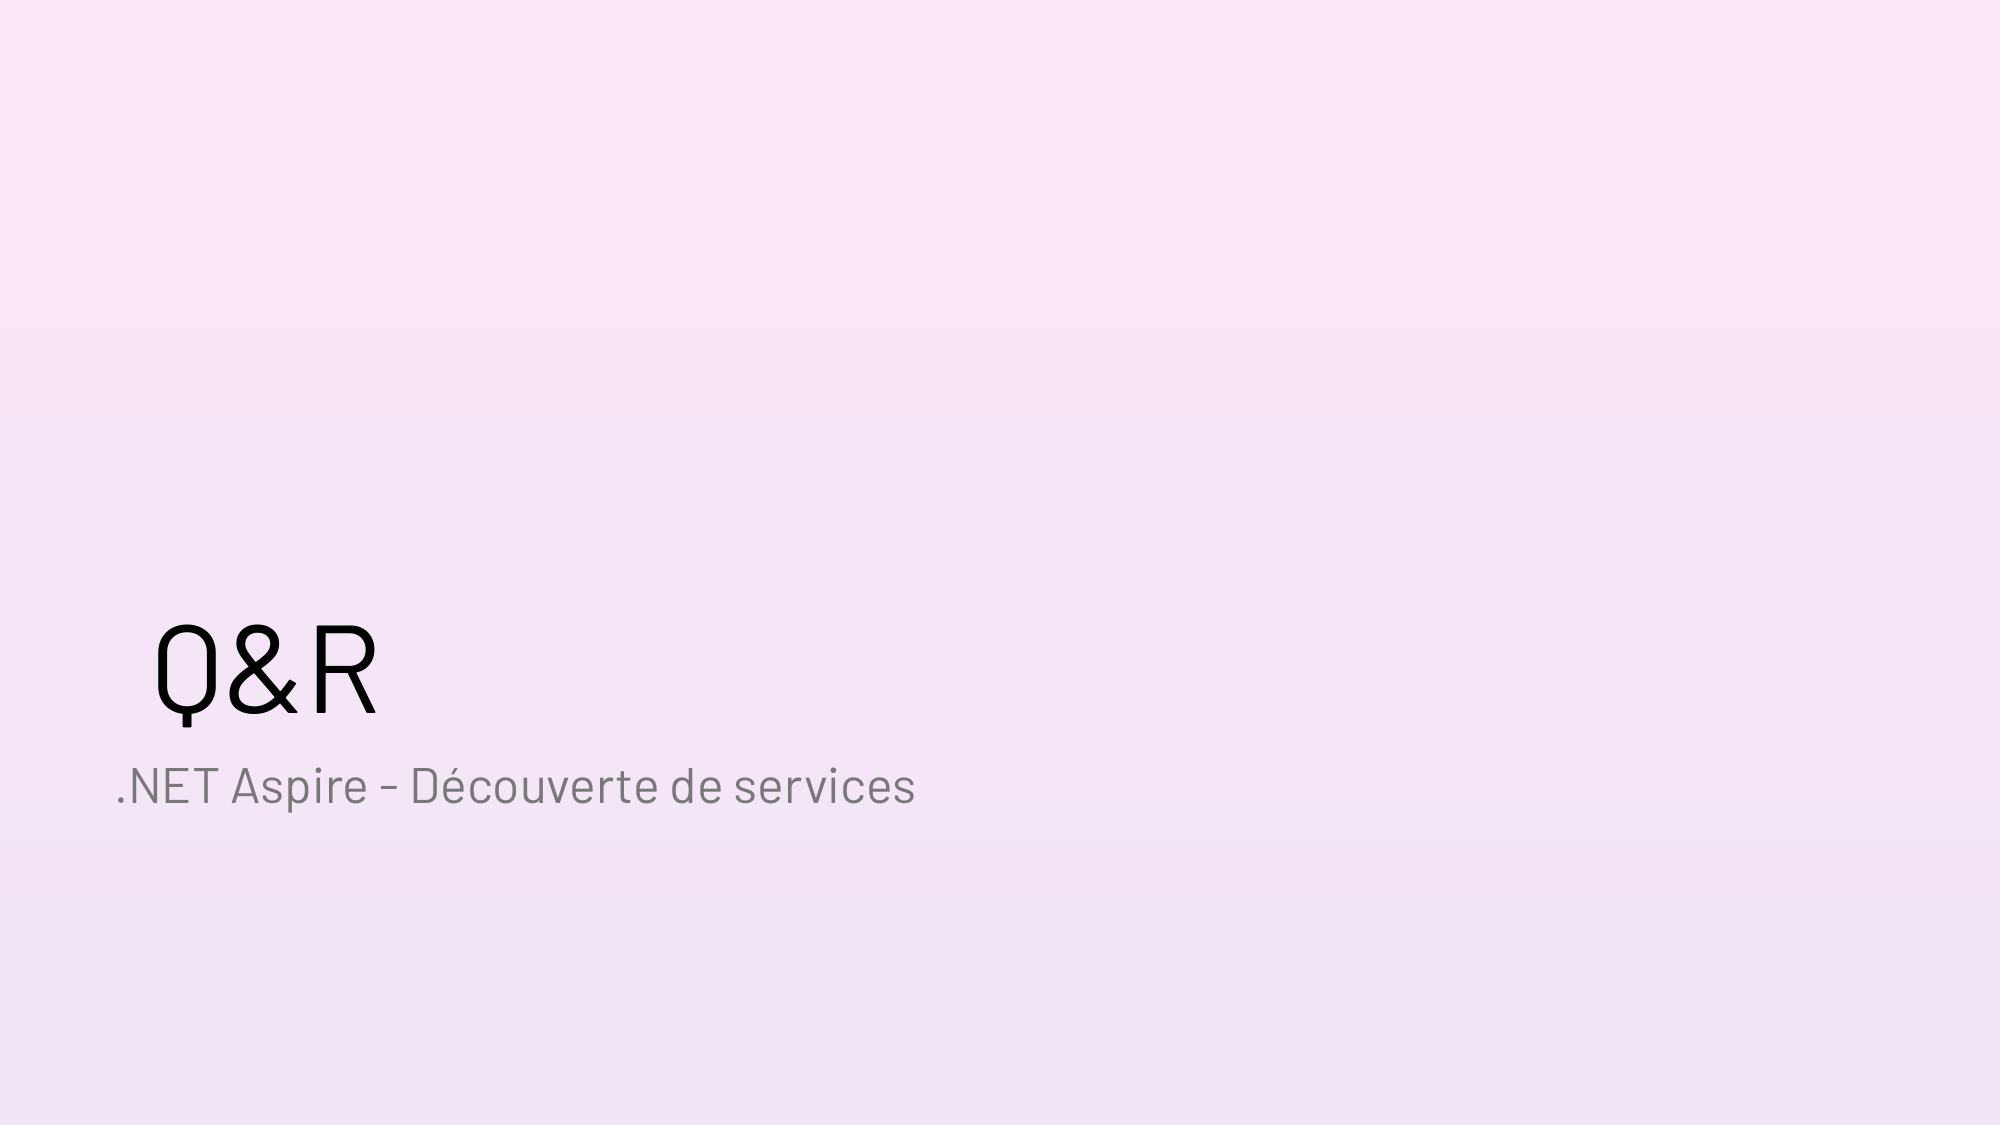

# Q&R
.NET Aspire - Découverte de services